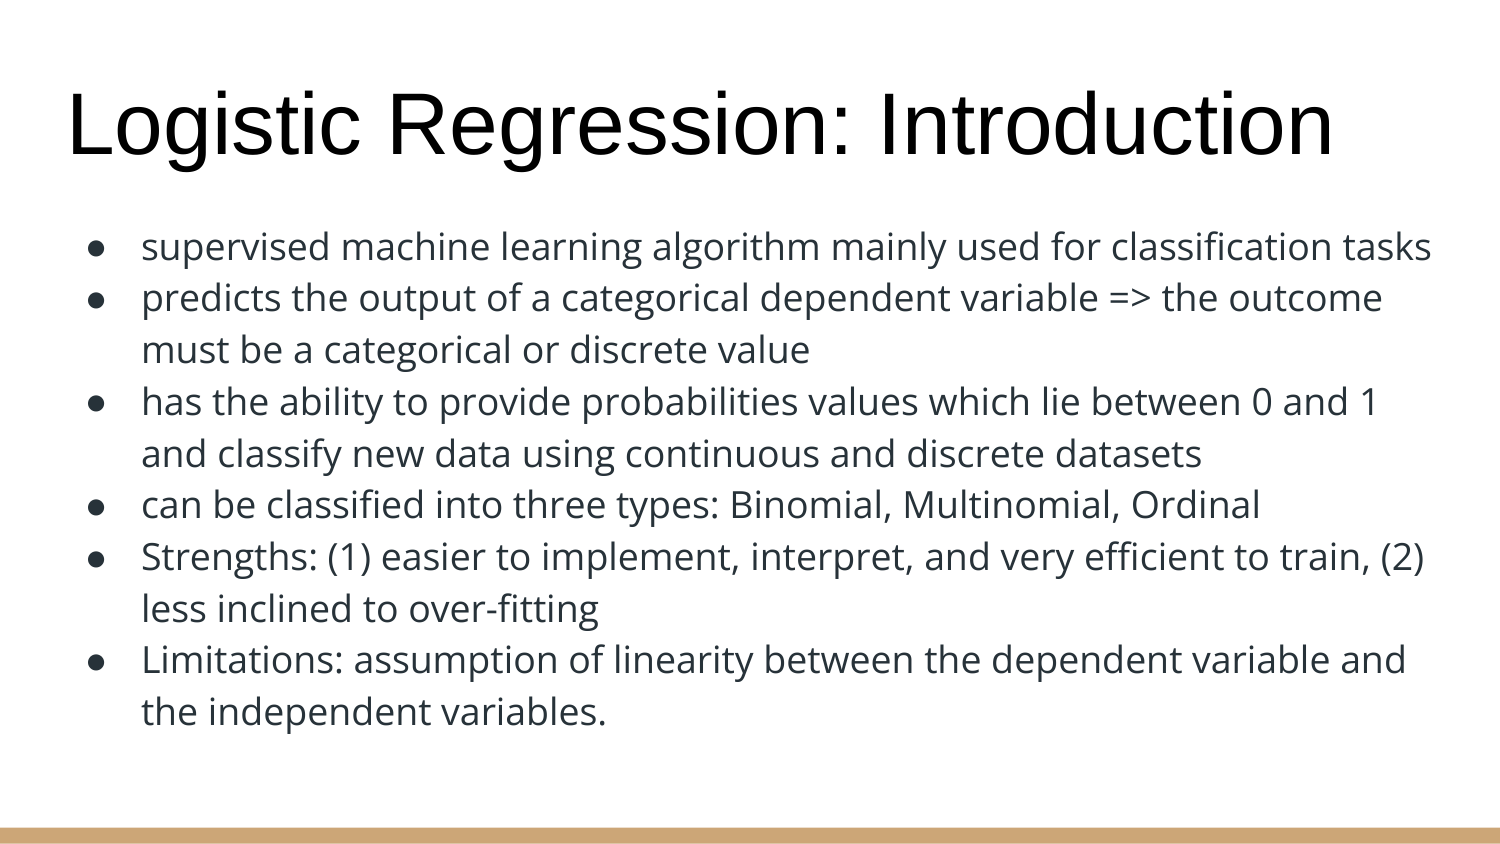

# Logistic Regression: Introduction
supervised machine learning algorithm mainly used for classification tasks
predicts the output of a categorical dependent variable => the outcome must be a categorical or discrete value
has the ability to provide probabilities values which lie between 0 and 1 and classify new data using continuous and discrete datasets
can be classified into three types: Binomial, Multinomial, Ordinal
Strengths: (1) easier to implement, interpret, and very efficient to train, (2) less inclined to over-fitting
Limitations: assumption of linearity between the dependent variable and the independent variables.